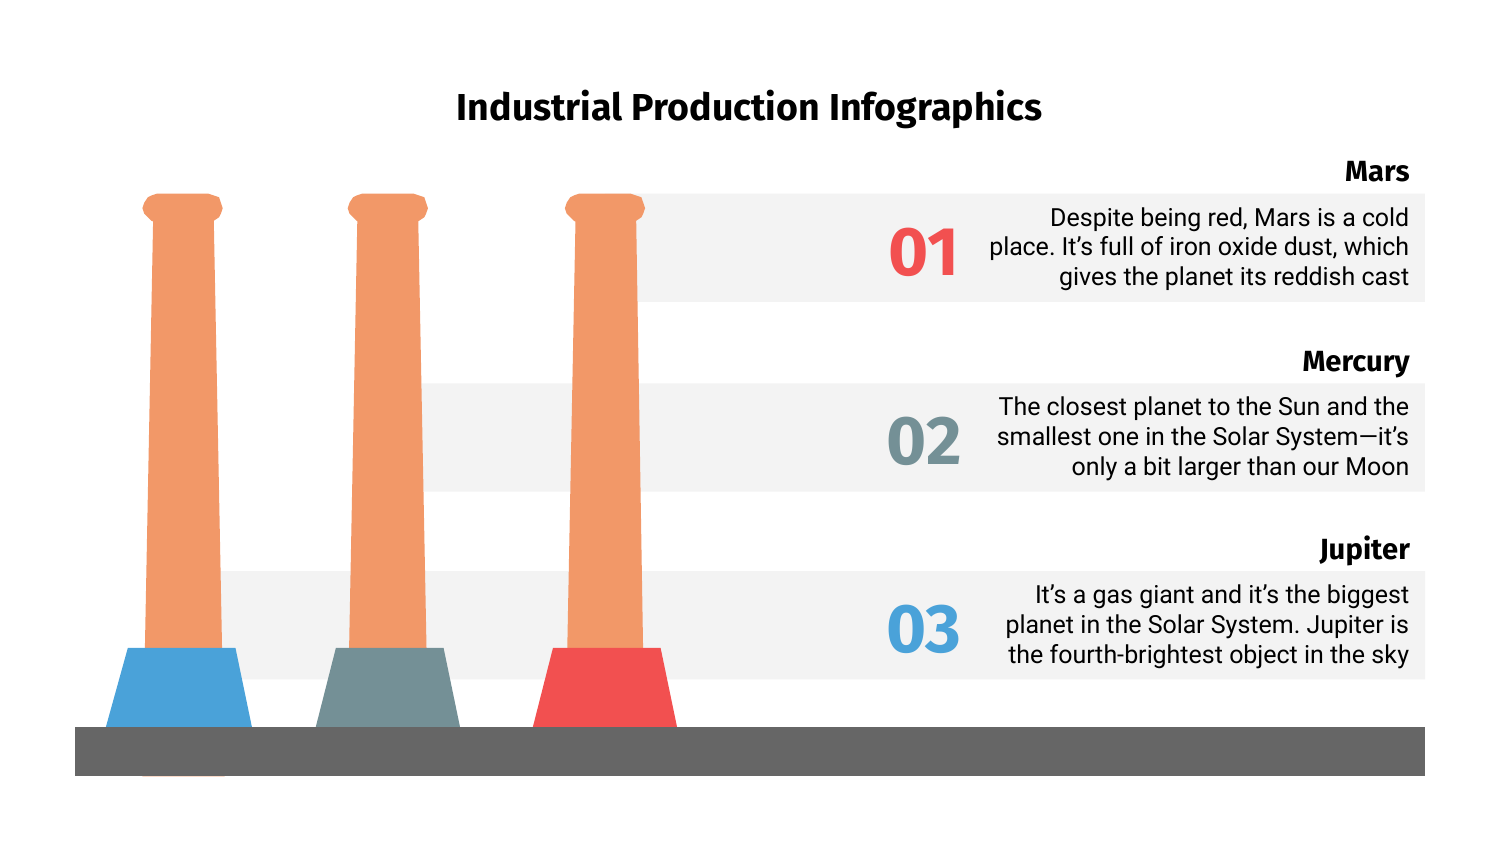

# Industrial Production Infographics
Mars

01
Despite being red, Mars is a cold place. It’s full of iron oxide dust, which gives the planet its reddish cast
Mercury

02
The closest planet to the Sun and the smallest one in the Solar System—it’s only a bit larger than our Moon
Jupiter

03
It’s a gas giant and it’s the biggest planet in the Solar System. Jupiter is the fourth-brightest object in the sky